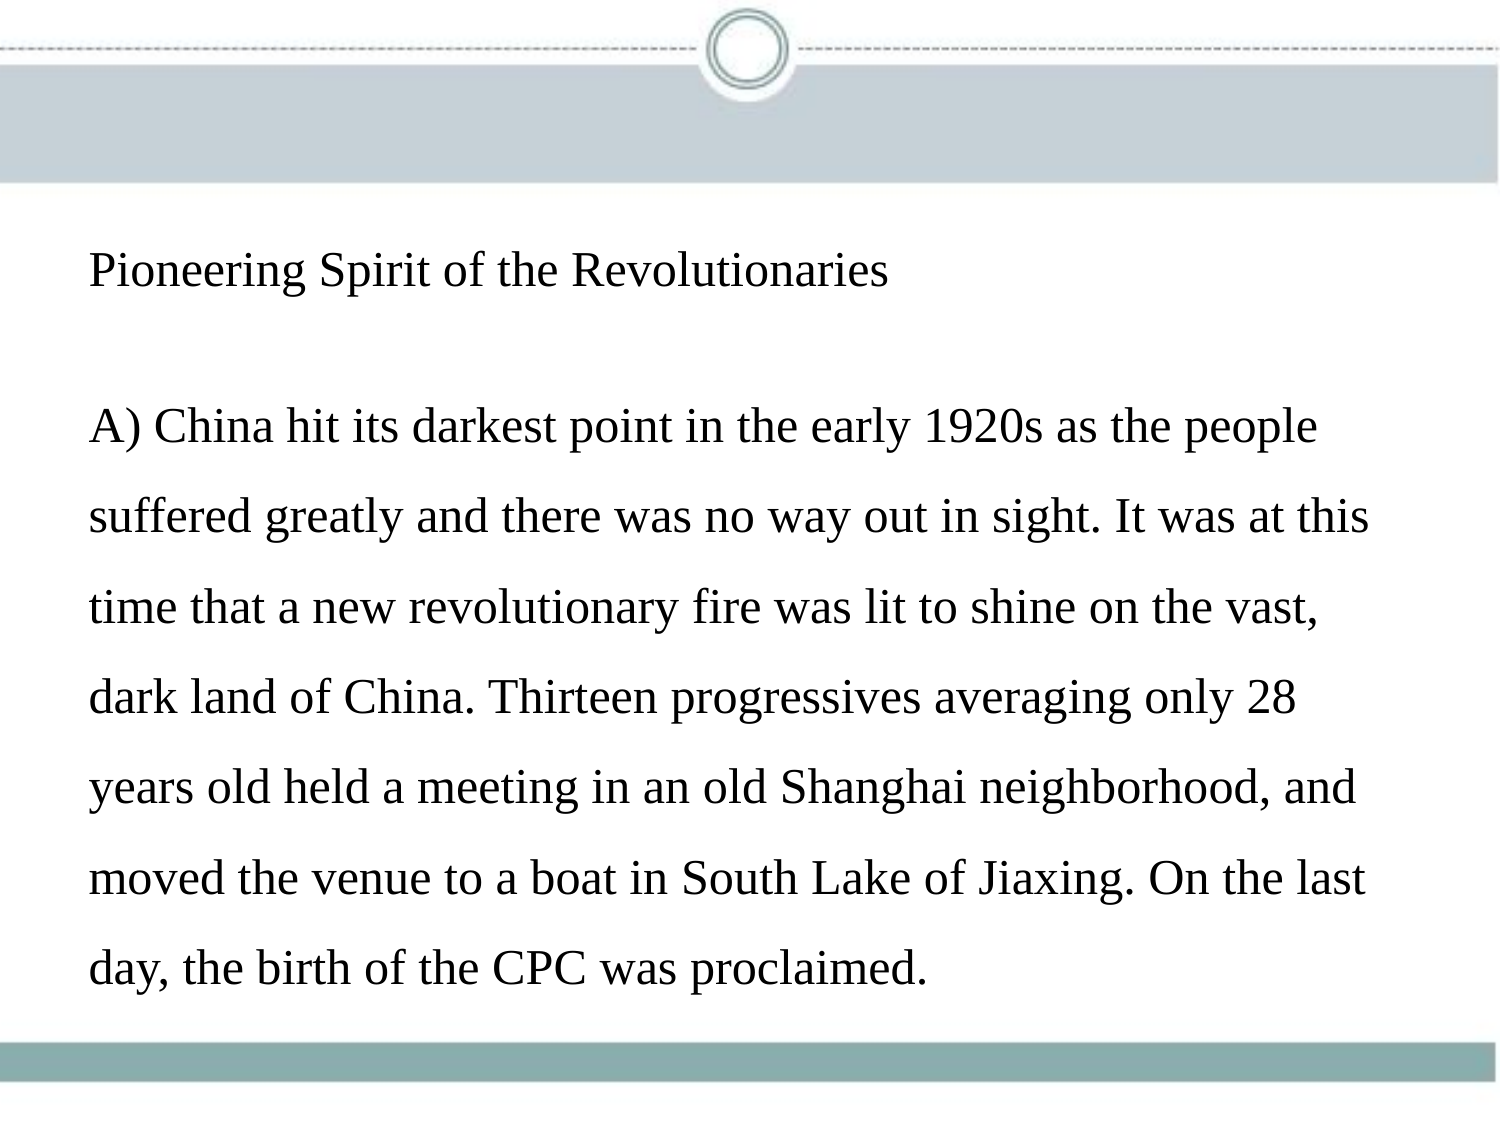

Pioneering Spirit of the Revolutionaries
A) China hit its darkest point in the early 1920s as the people
suffered greatly and there was no way out in sight. It was at this
time that a new revolutionary fire was lit to shine on the vast,
dark land of China. Thirteen progressives averaging only 28
years old held a meeting in an old Shanghai neighborhood, and
moved the venue to a boat in South Lake of Jiaxing. On the last
day, the birth of the CPC was proclaimed.